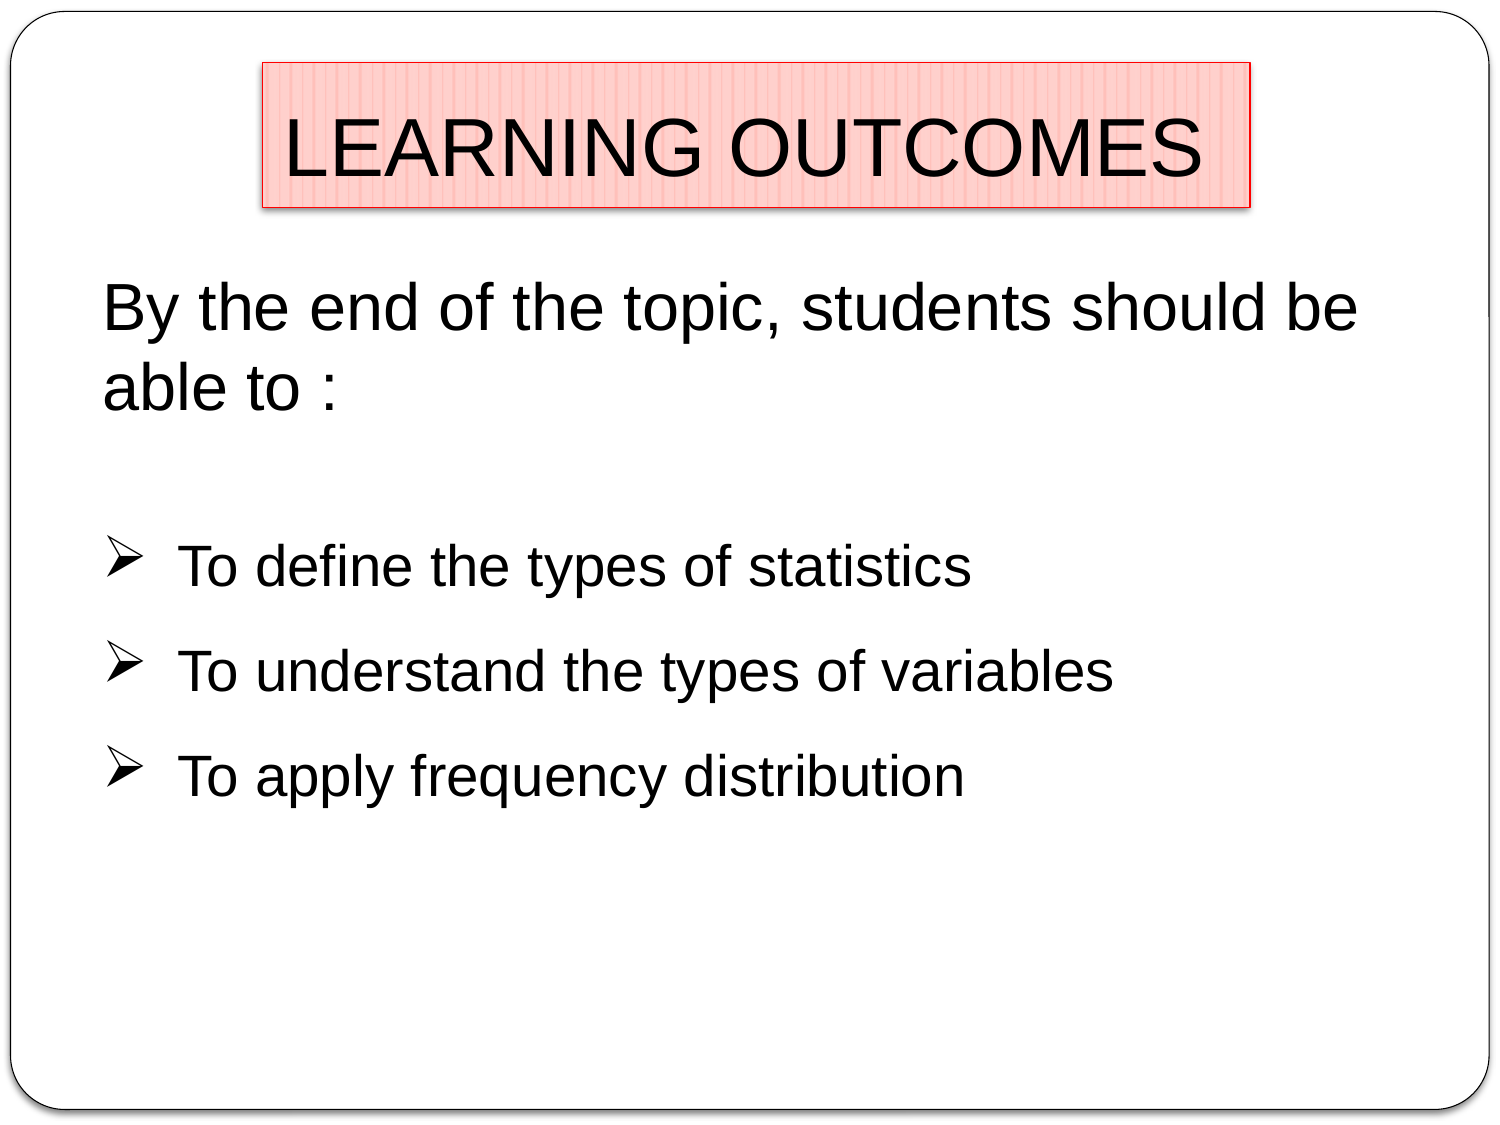

LEARNING OUTCOMES
By the end of the topic, students should be able to :

To define the types of statistics
To understand the types of variables
To apply frequency distribution